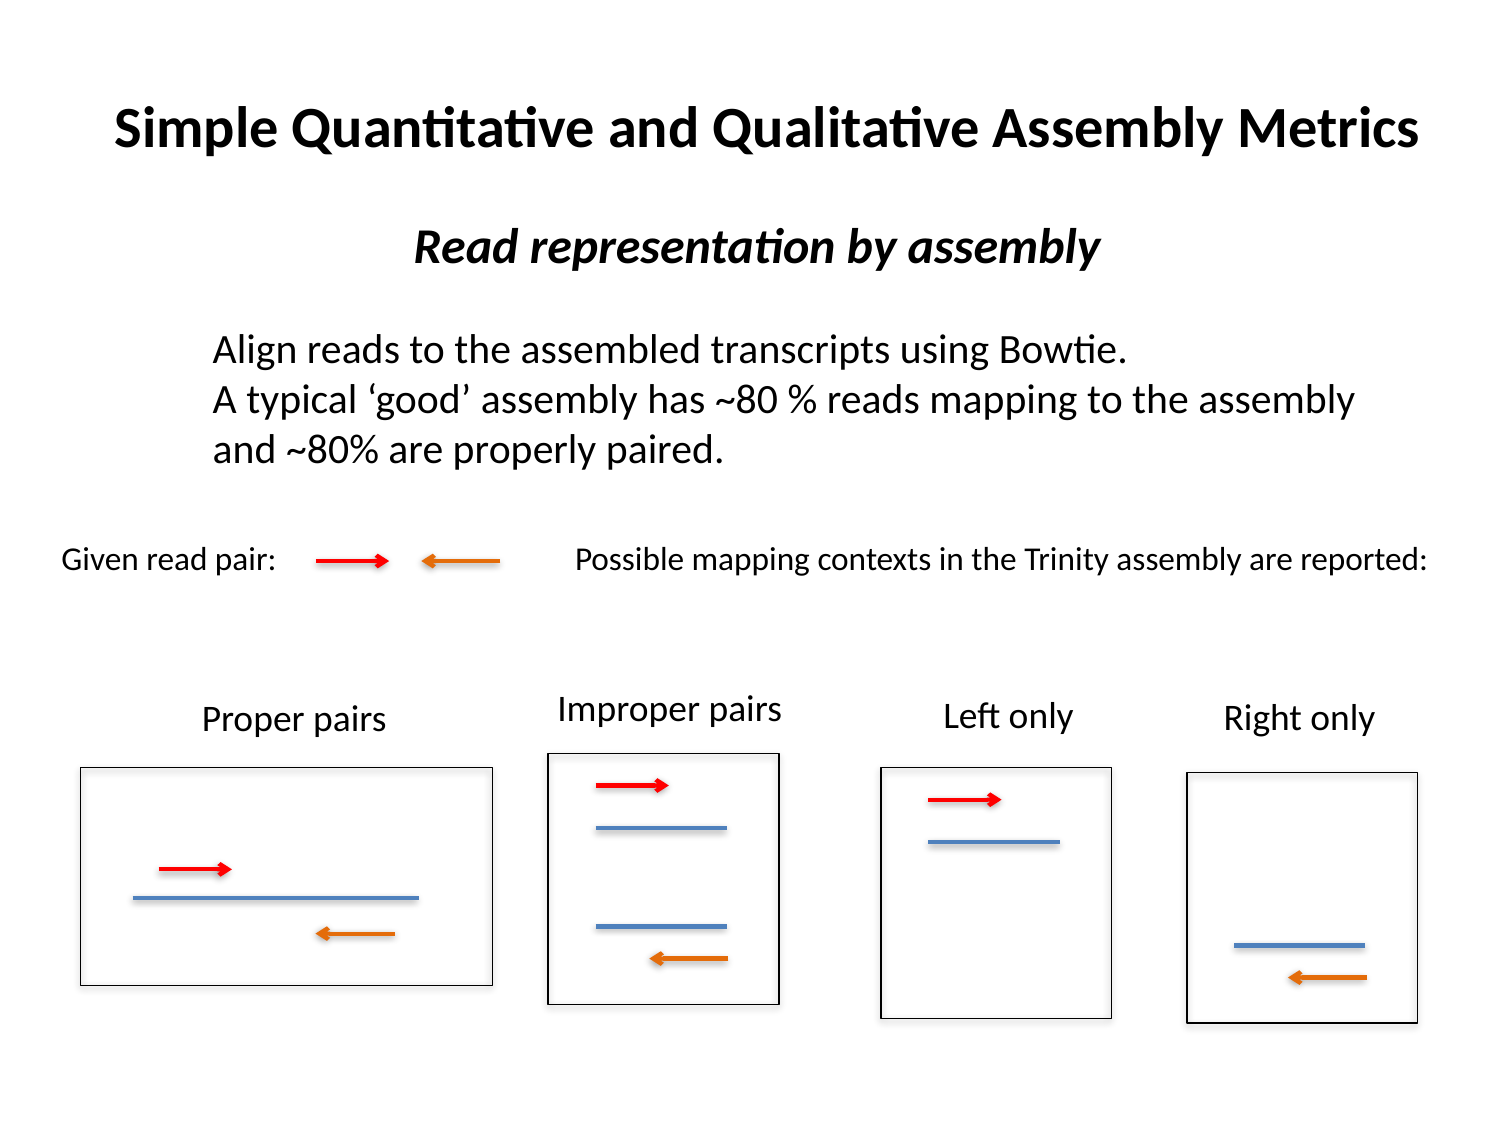

Simple Quantitative and Qualitative Assembly Metrics
Read representation by assembly
Align reads to the assembled transcripts using Bowtie.
A typical ‘good’ assembly has ~80 % reads mapping to the assembly
and ~80% are properly paired.
Given read pair:
Possible mapping contexts in the Trinity assembly are reported:
Improper pairs

Left only

Right only

Proper pairs